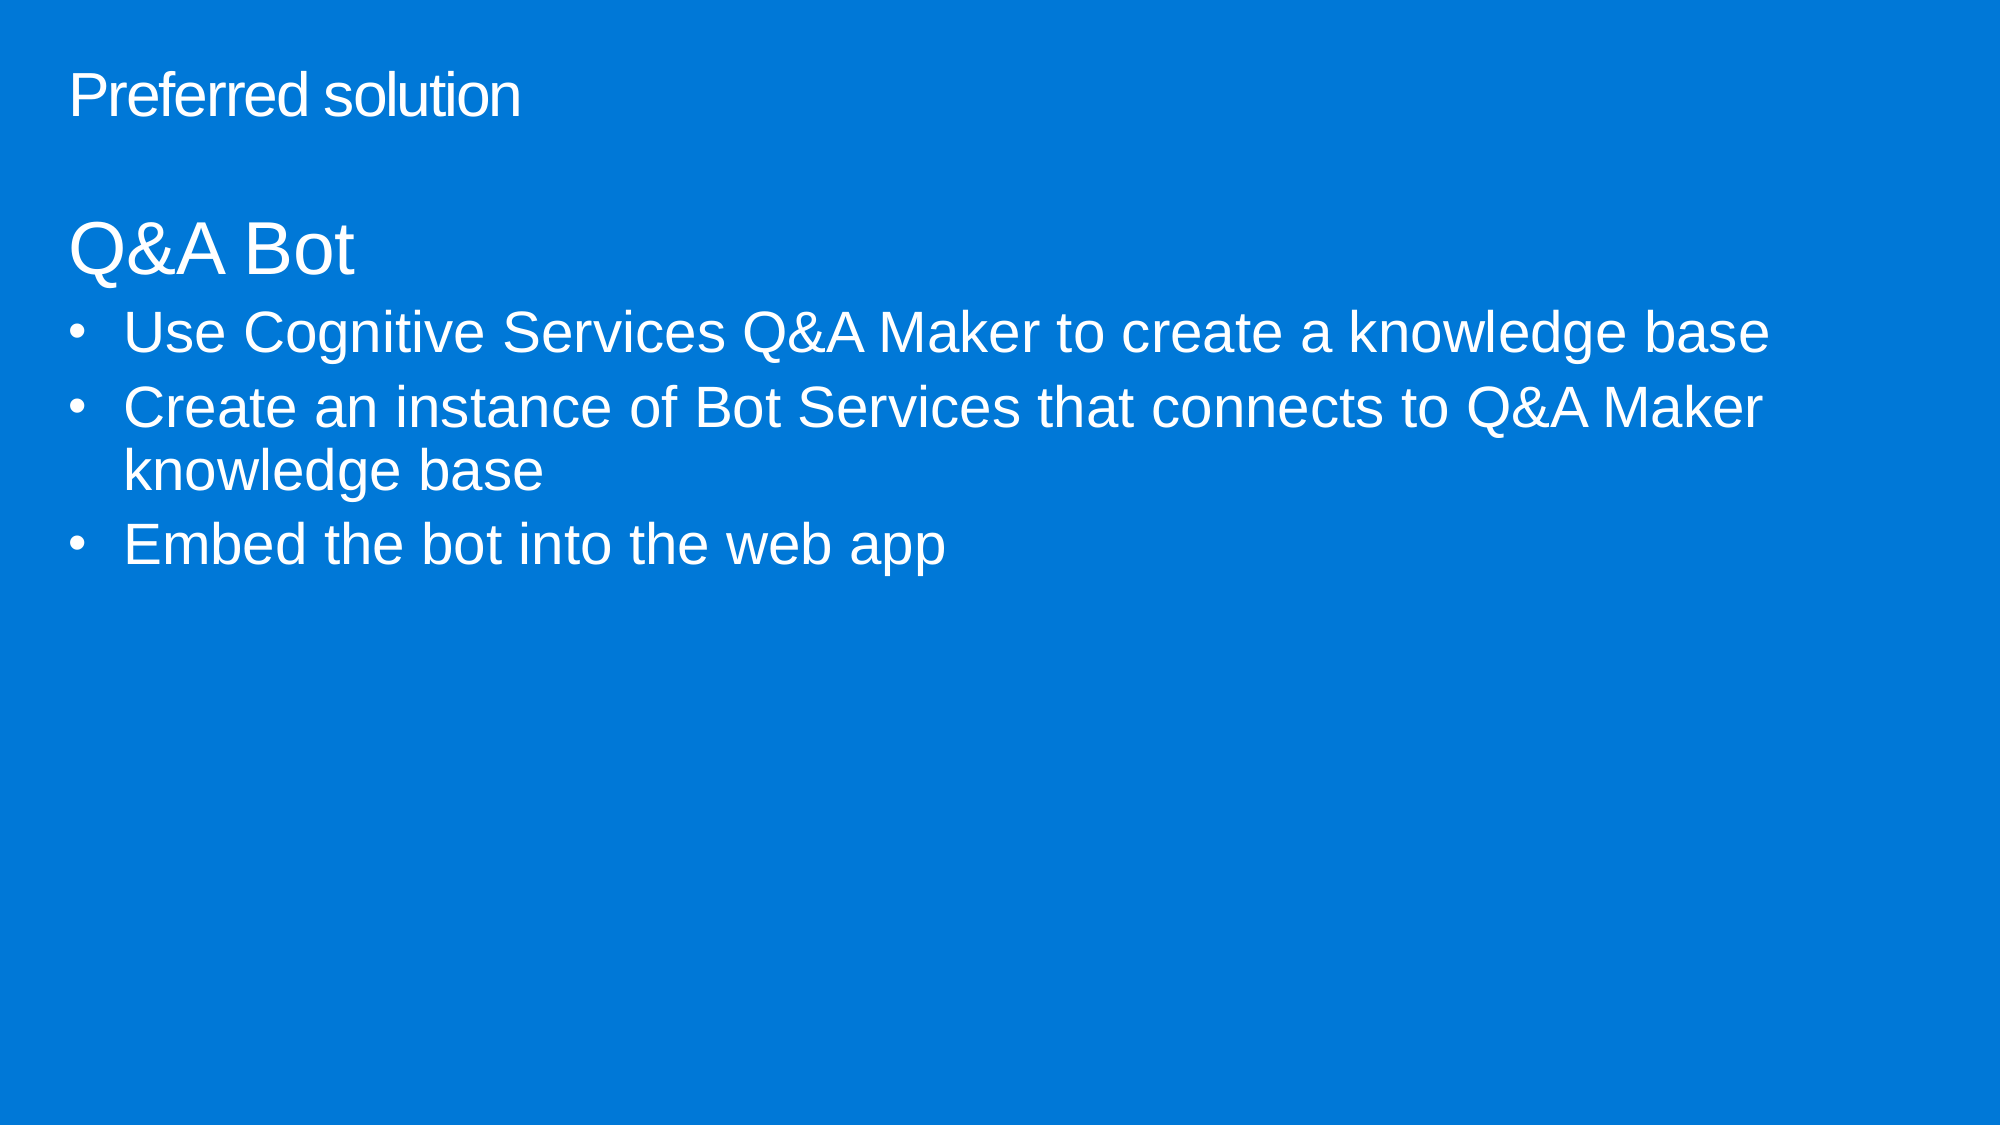

# Preferred solution
Q&A Bot
Use Cognitive Services Q&A Maker to create a knowledge base
Create an instance of Bot Services that connects to Q&A Maker knowledge base
Embed the bot into the web app